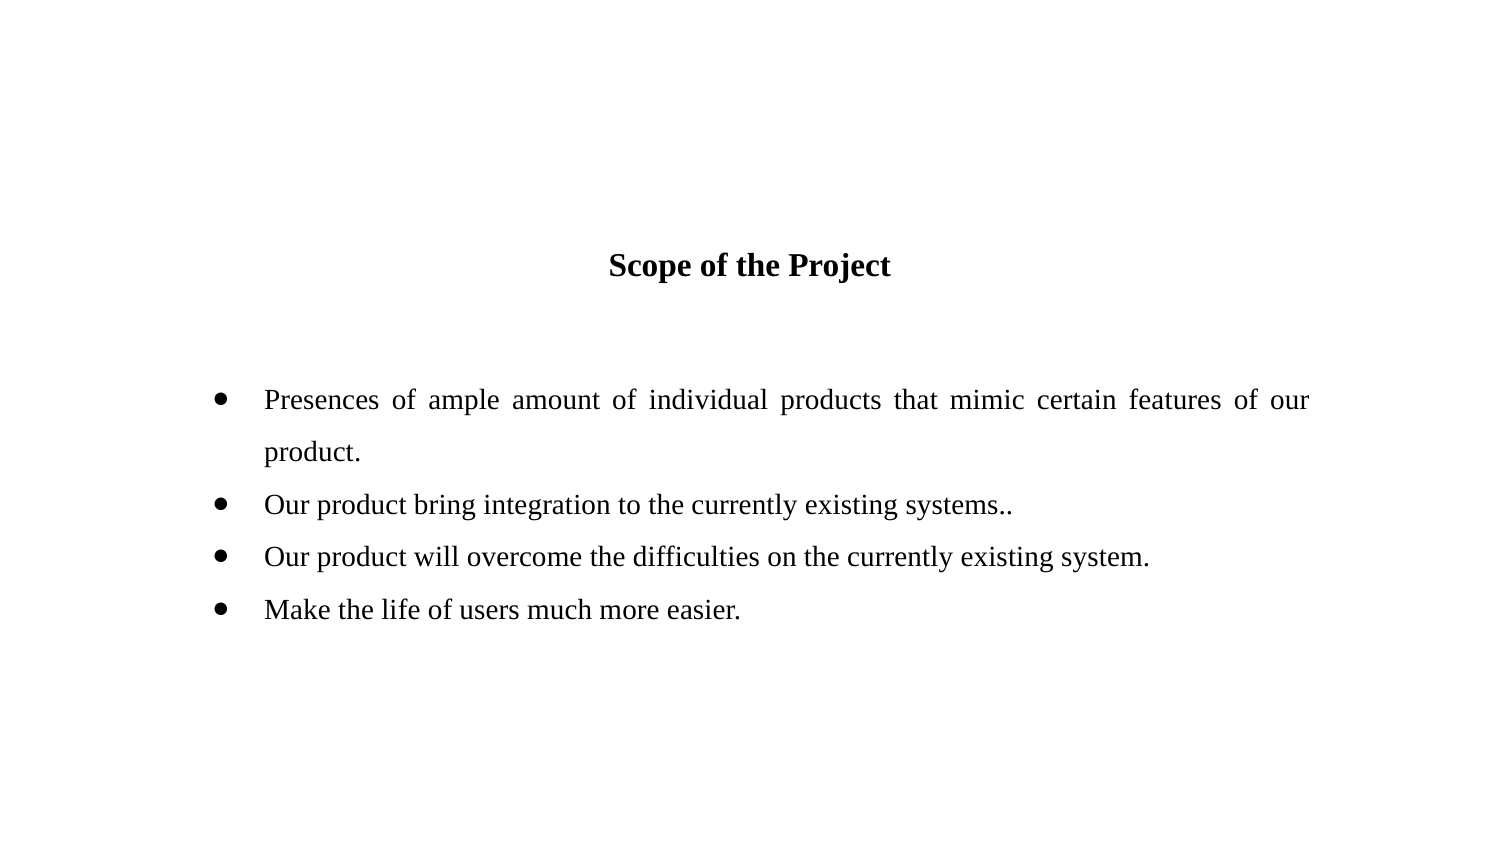

Scope of the Project

Presences of ample amount of individual products that mimic certain features of our product.
Our product bring integration to the currently existing systems..
Our product will overcome the difficulties on the currently existing system.
Make the life of users much more easier.